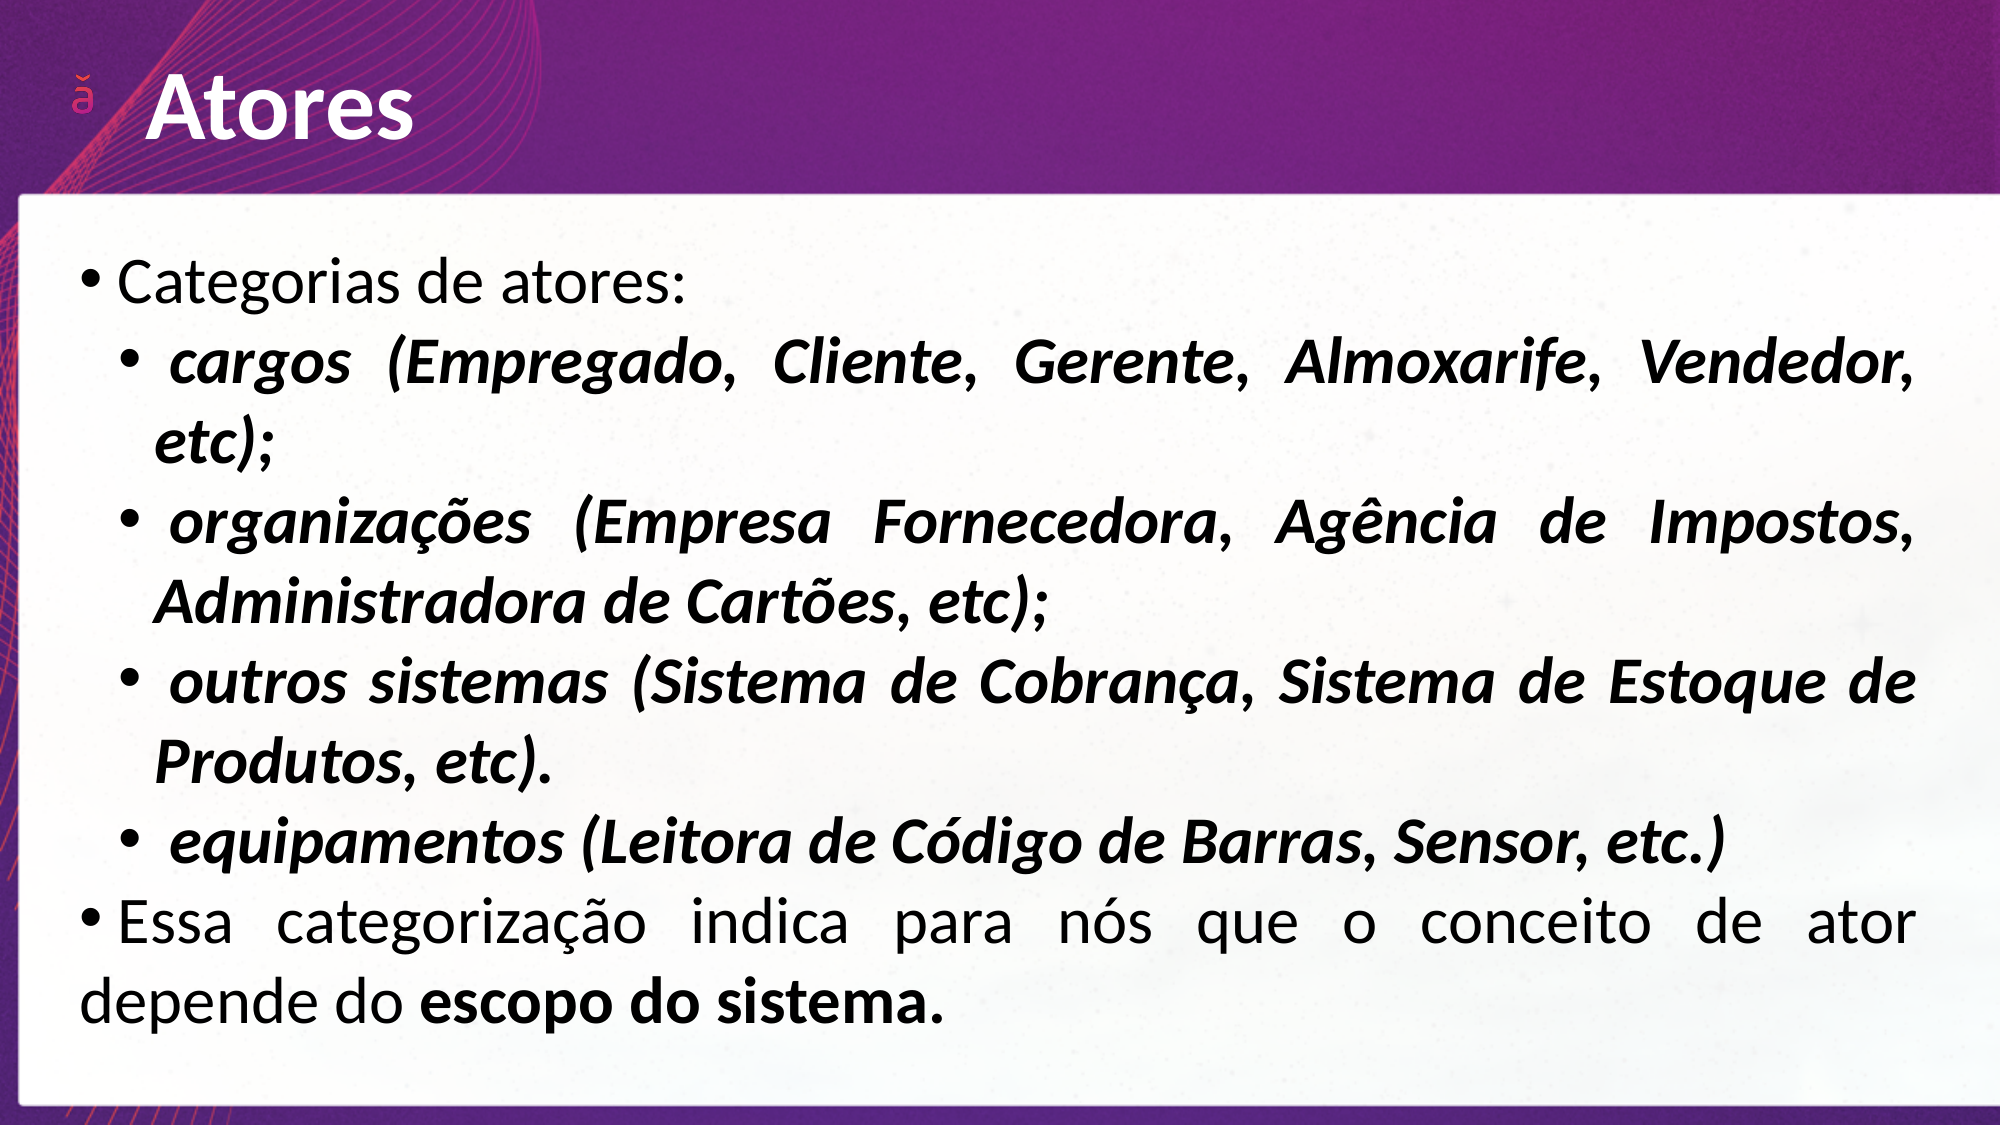

Atores
 Categorias de atores:
 cargos (Empregado, Cliente, Gerente, Almoxarife, Vendedor, etc);
 organizações (Empresa Fornecedora, Agência de Impostos, Administradora de Cartões, etc);
 outros sistemas (Sistema de Cobrança, Sistema de Estoque de Produtos, etc).
 equipamentos (Leitora de Código de Barras, Sensor, etc.)
 Essa categorização indica para nós que o conceito de ator depende do escopo do sistema.